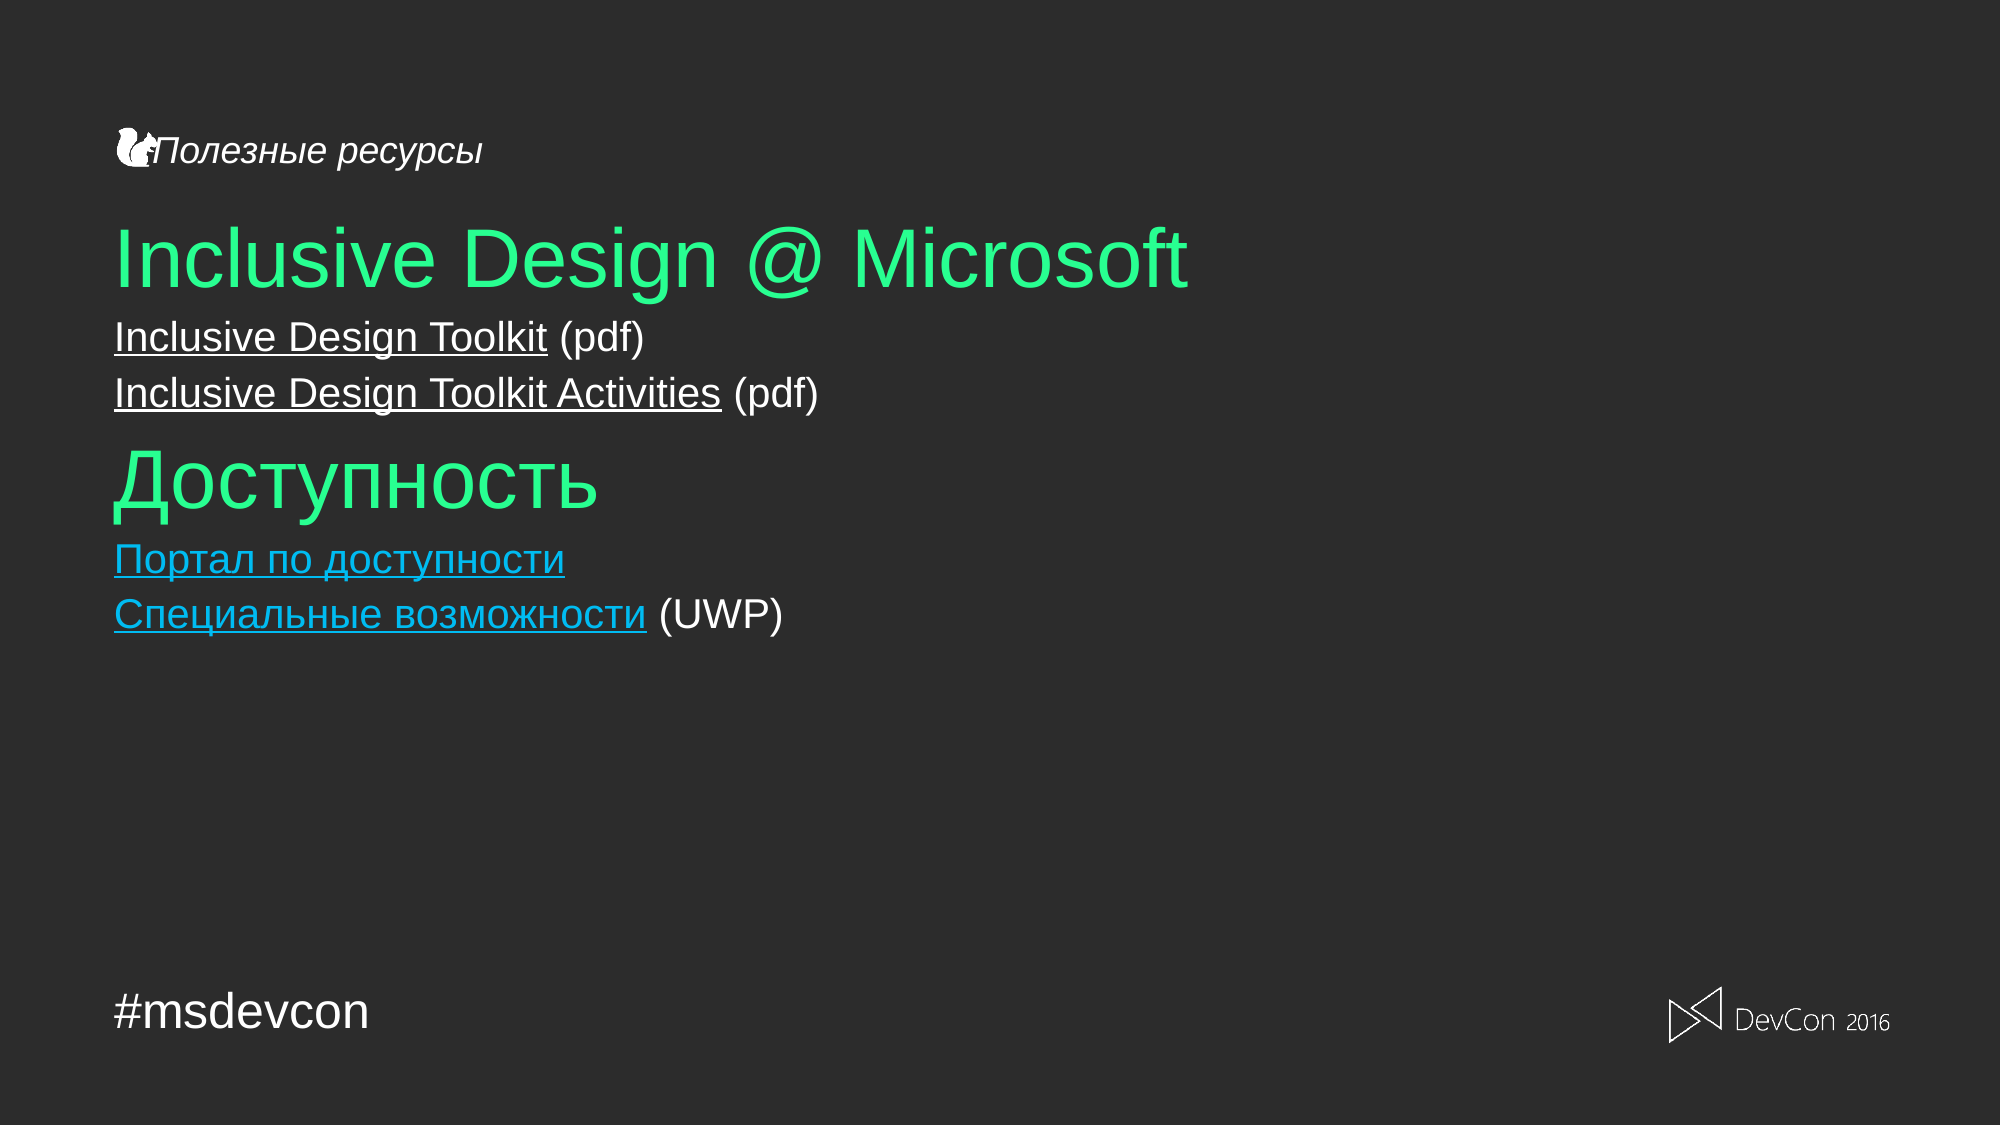

Inclusive Design @ Microsoft
Inclusive Design Toolkit (pdf)
Inclusive Design Toolkit Activities (pdf)
Доступность
Портал по доступности
Специальные возможности (UWP)